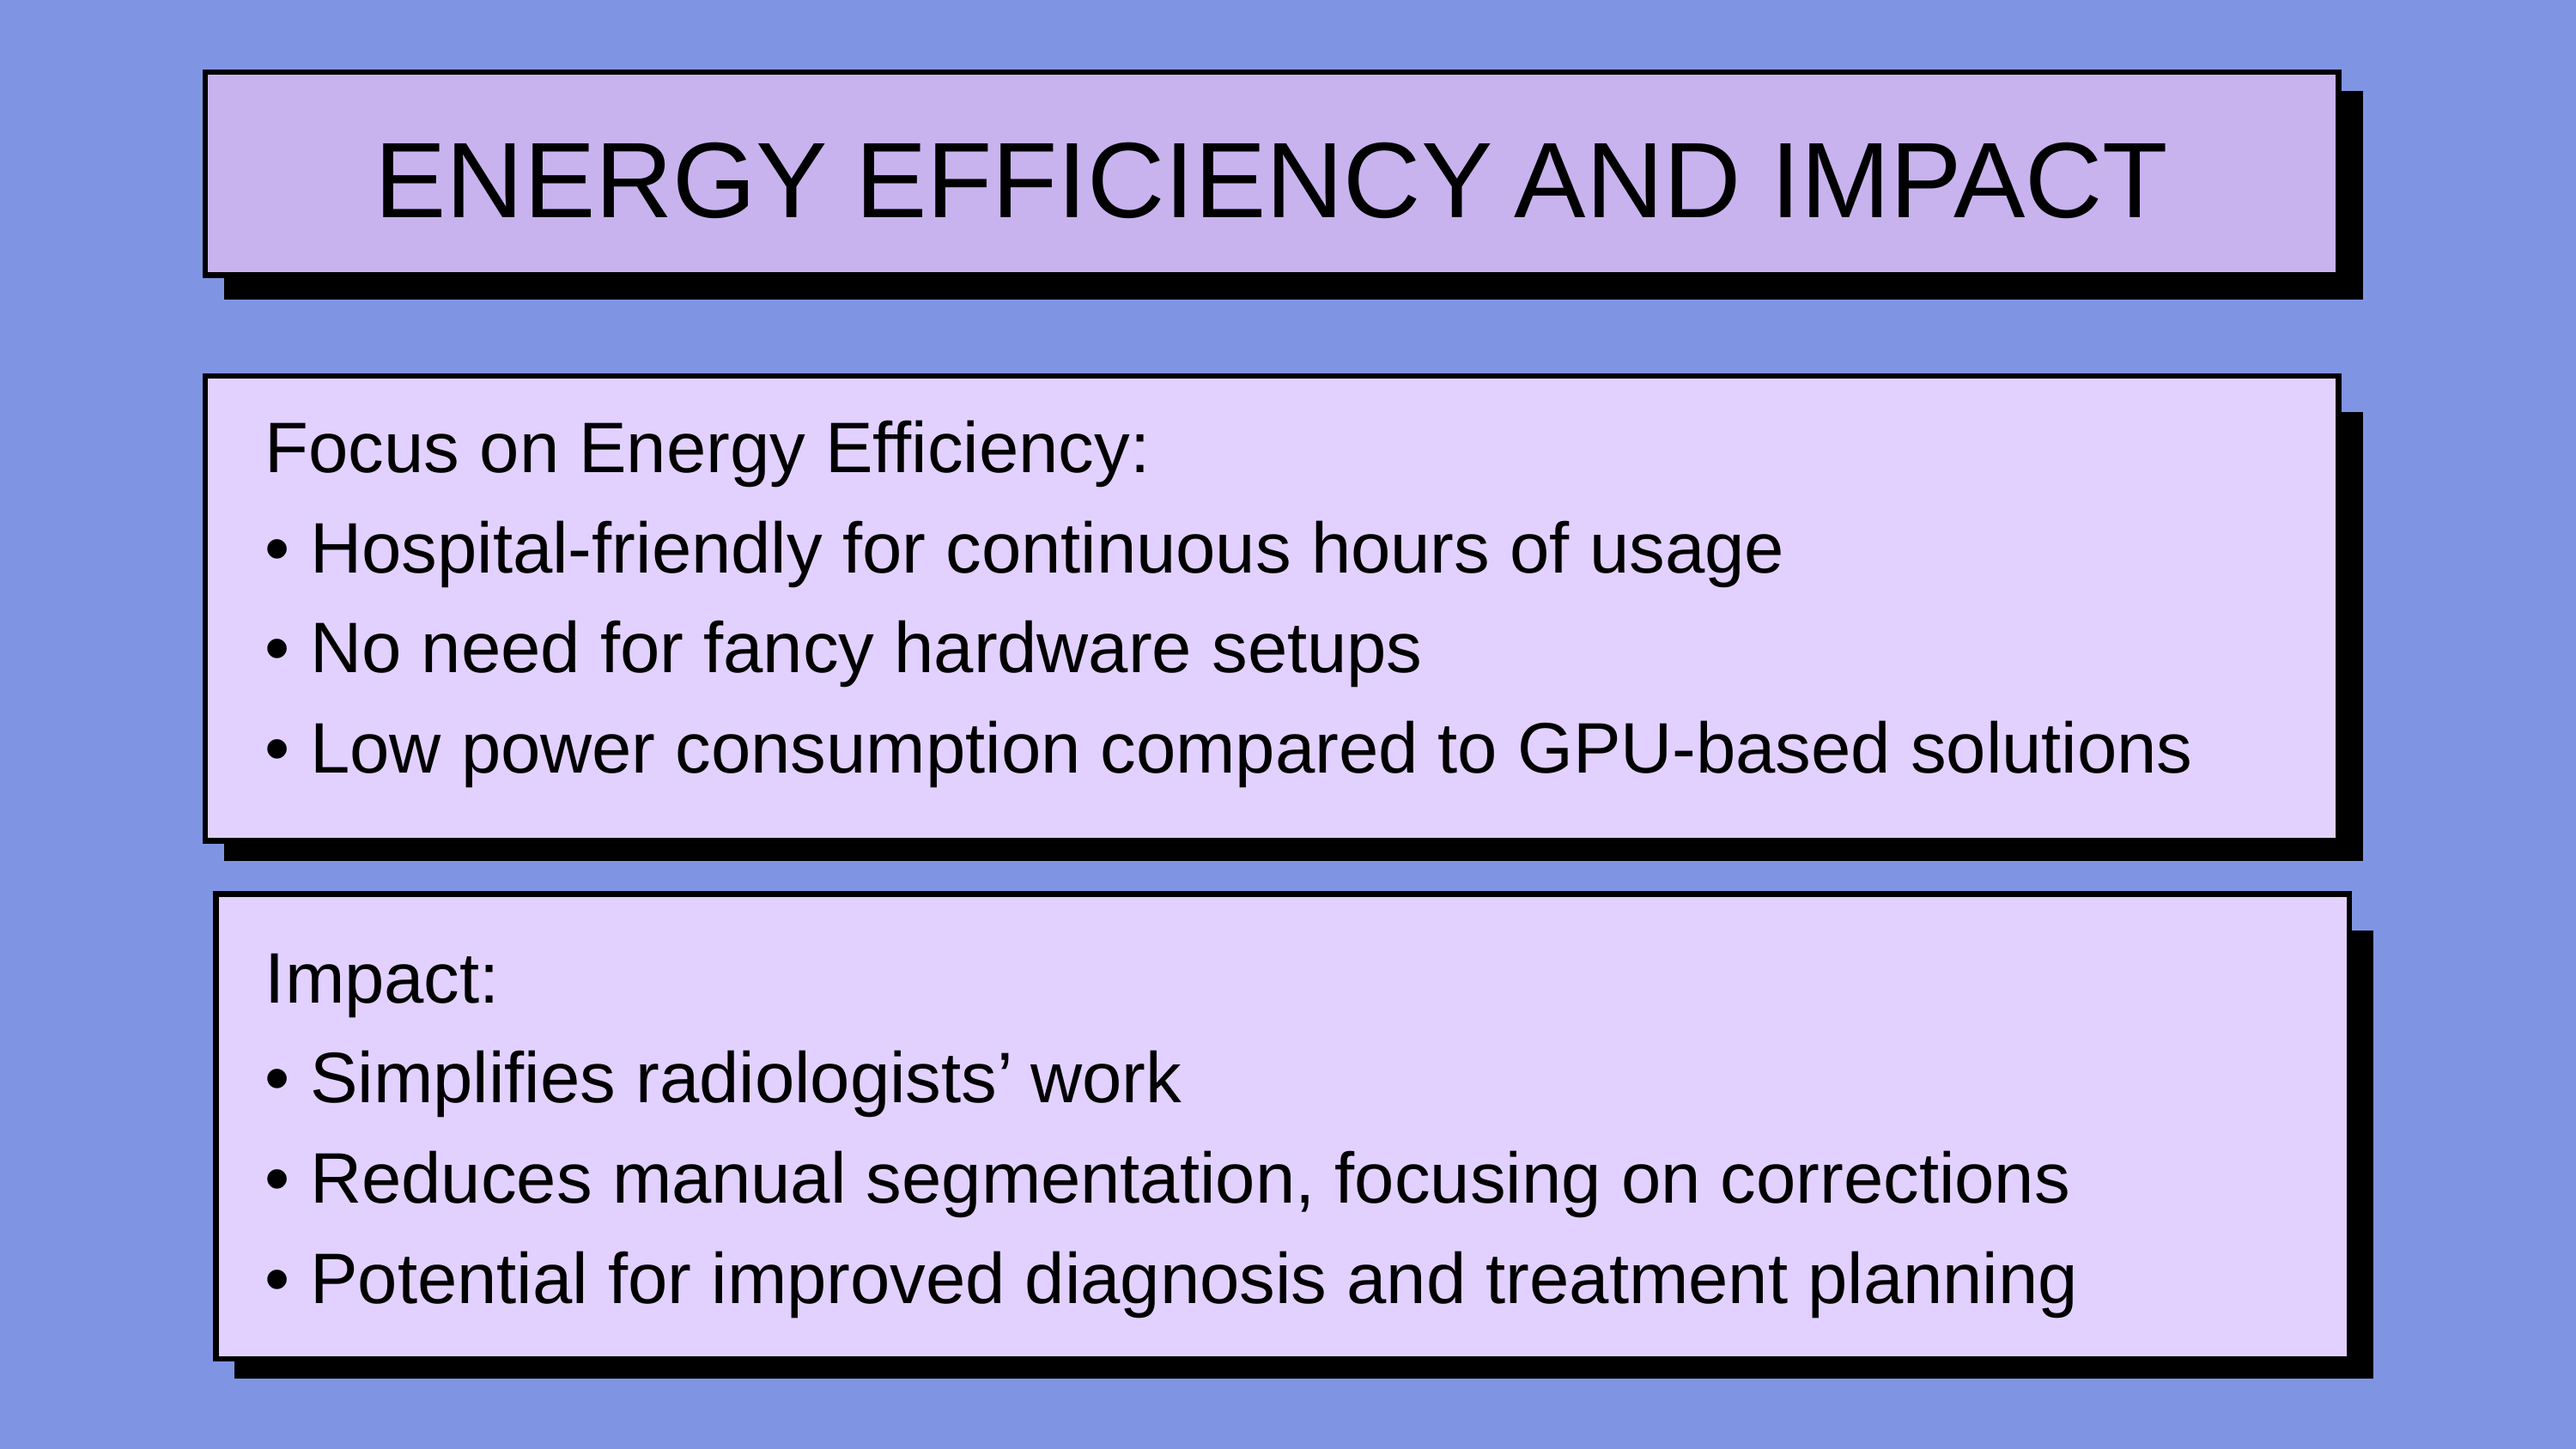

ENERGY EFFICIENCY AND IMPACT

Focus on Energy Efficiency:
• Hospital-friendly for continuous hours of usage
• No need for fancy hardware setups
• Low power consumption compared to GPU-based solutions

Impact:
• Simplifies radiologists’ work
• Reduces manual segmentation, focusing on corrections
• Potential for improved diagnosis and treatment planning